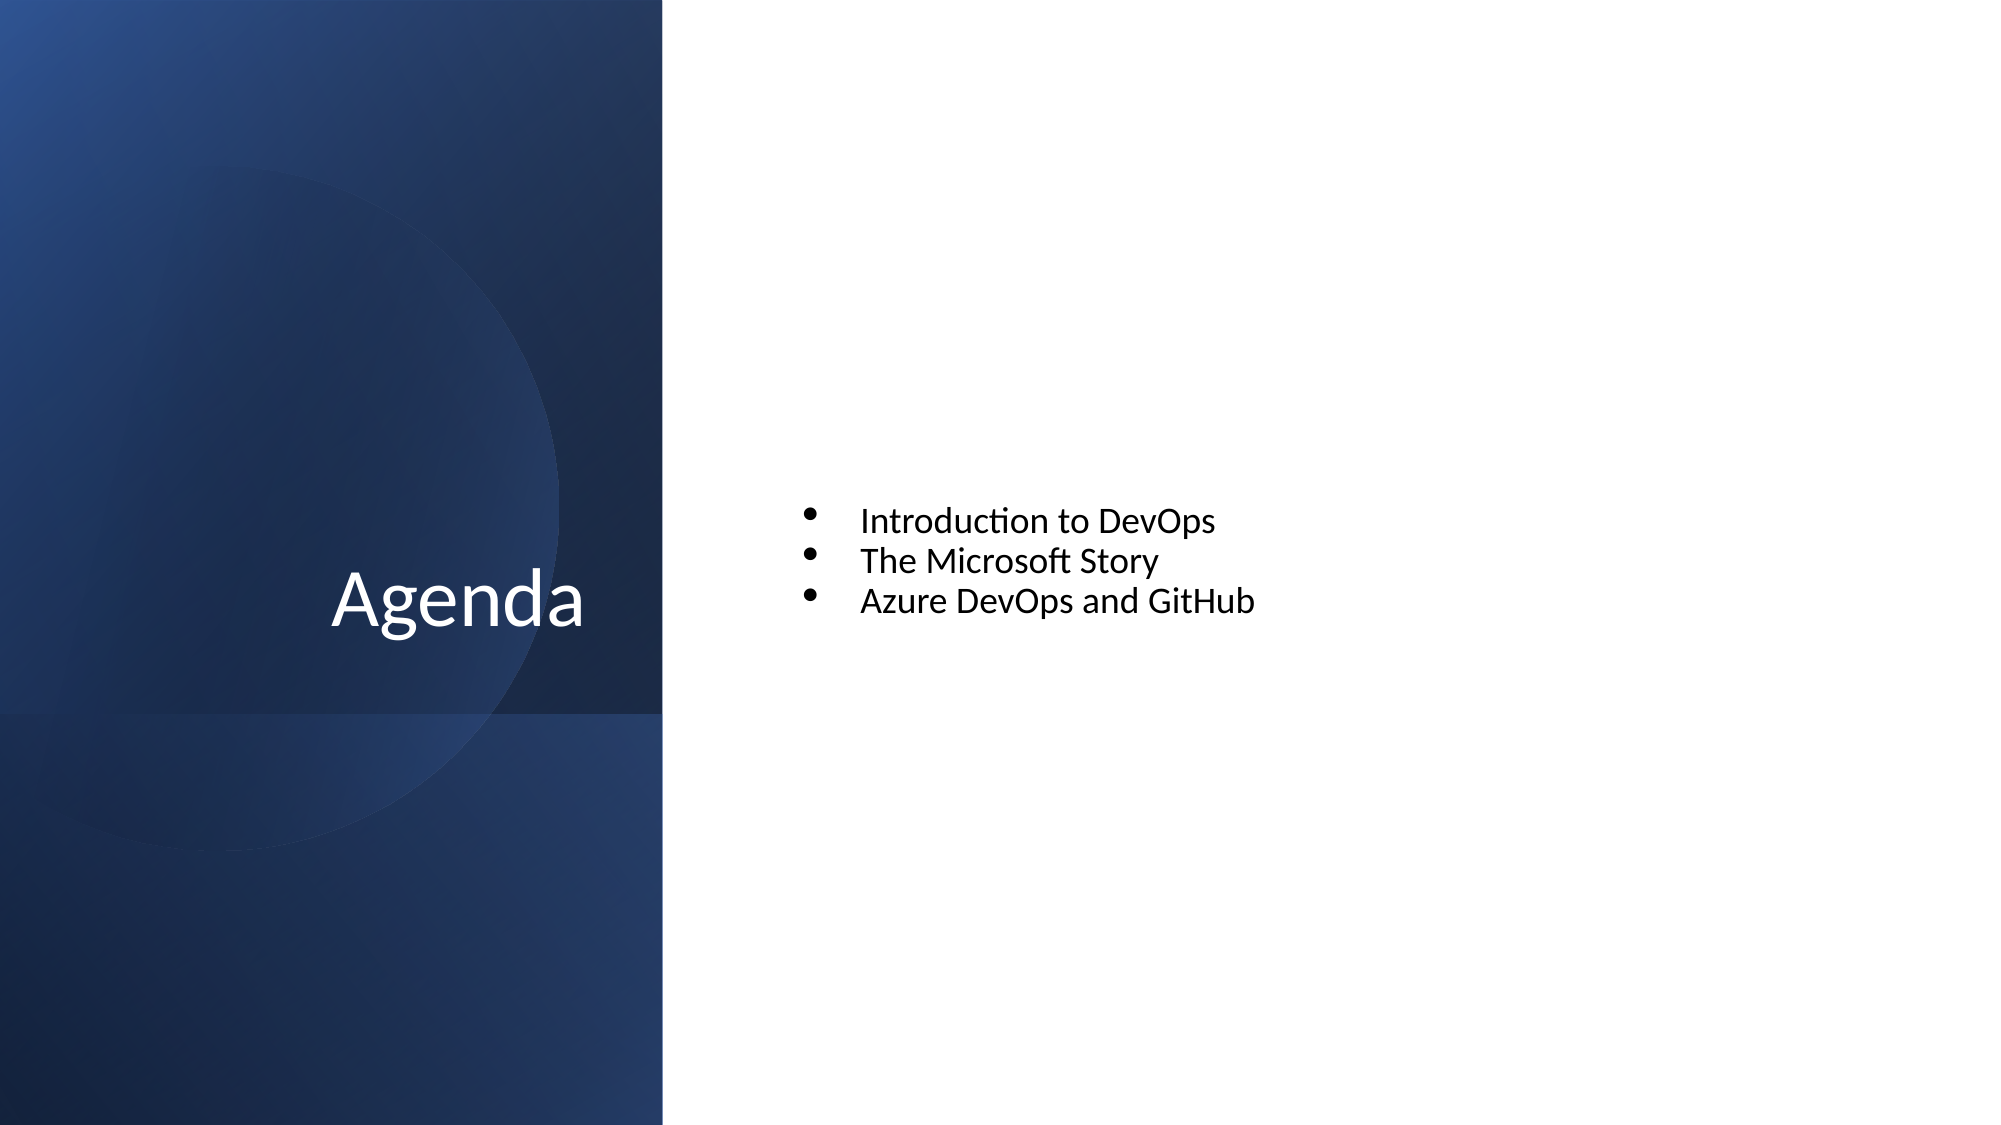

# Agenda
Introduction to DevOps
The Microsoft Story
Azure DevOps and GitHub